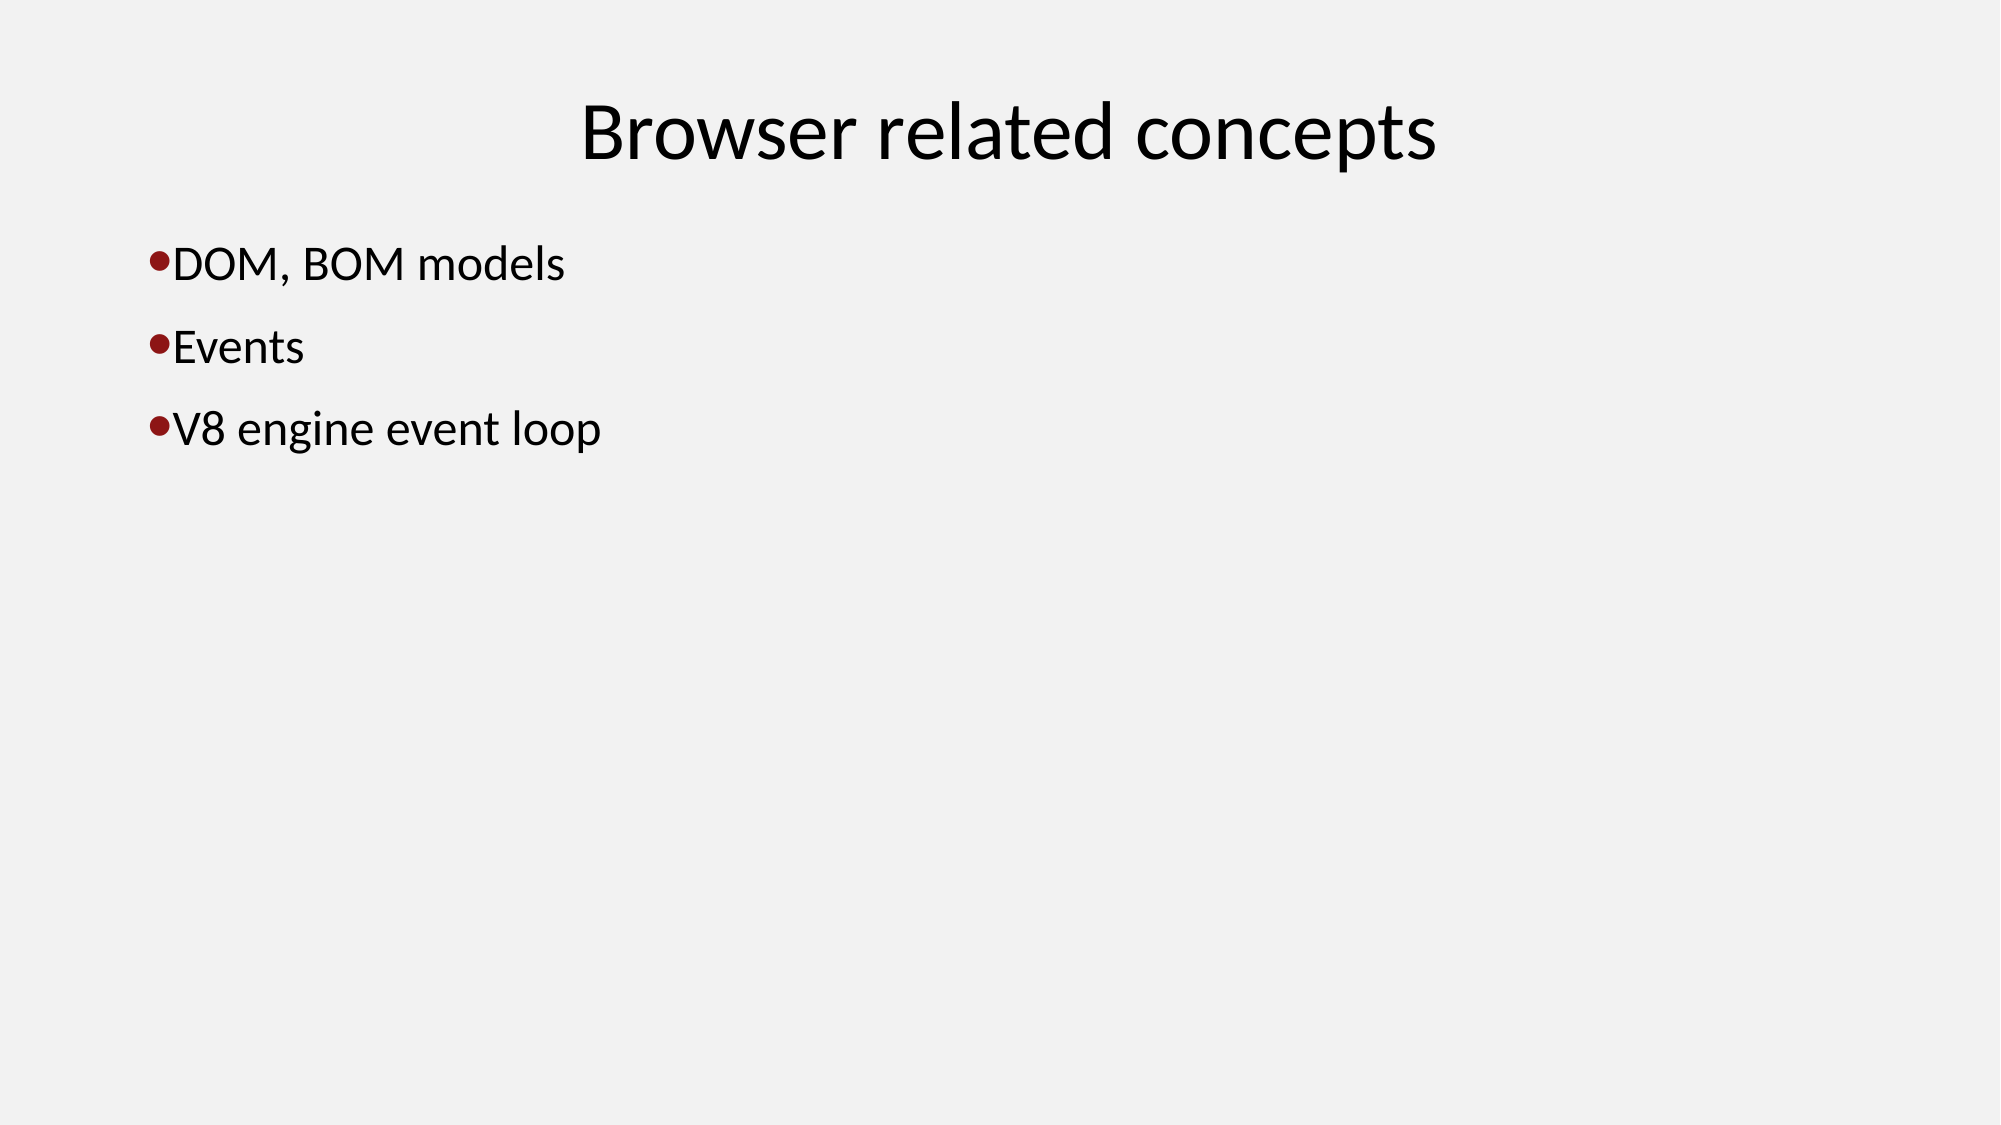

# Browser related concepts
DOM, BOM models
Events
V8 engine event loop